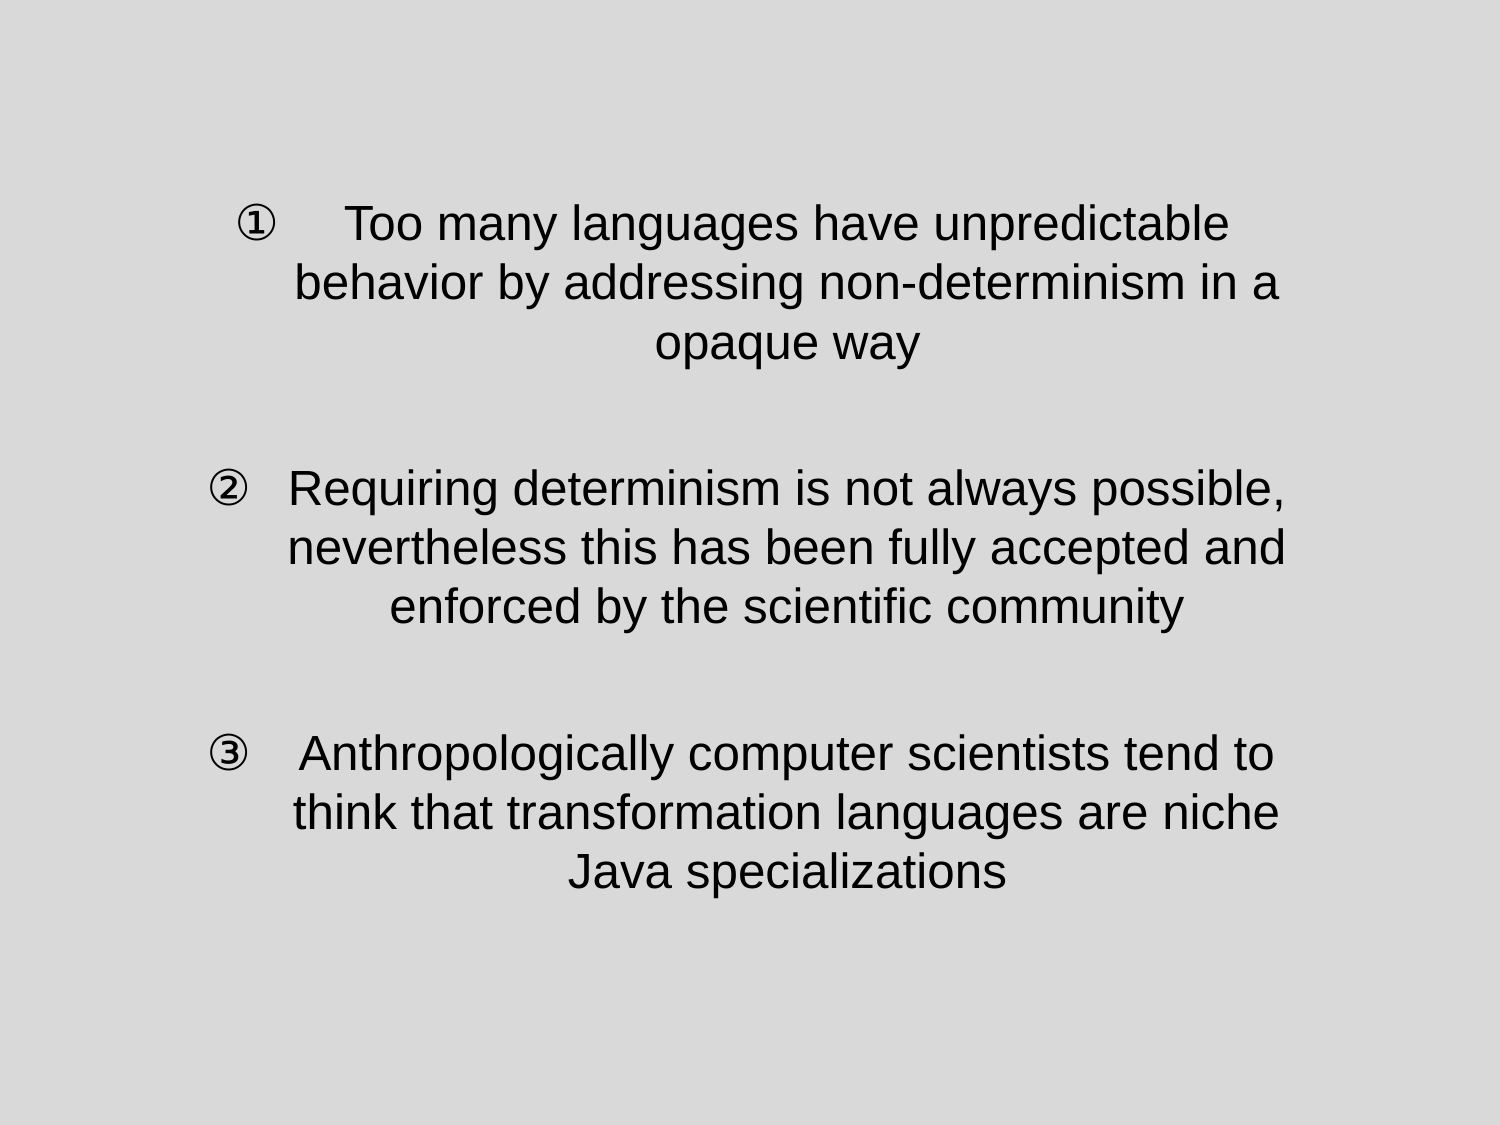

Too many languages have unpredictable behavior by addressing non-determinism in a opaque way

Requiring determinism is not always possible, nevertheless this has been fully accepted and enforced by the scientific community

Anthropologically computer scientists tend to think that transformation languages are niche Java specializations